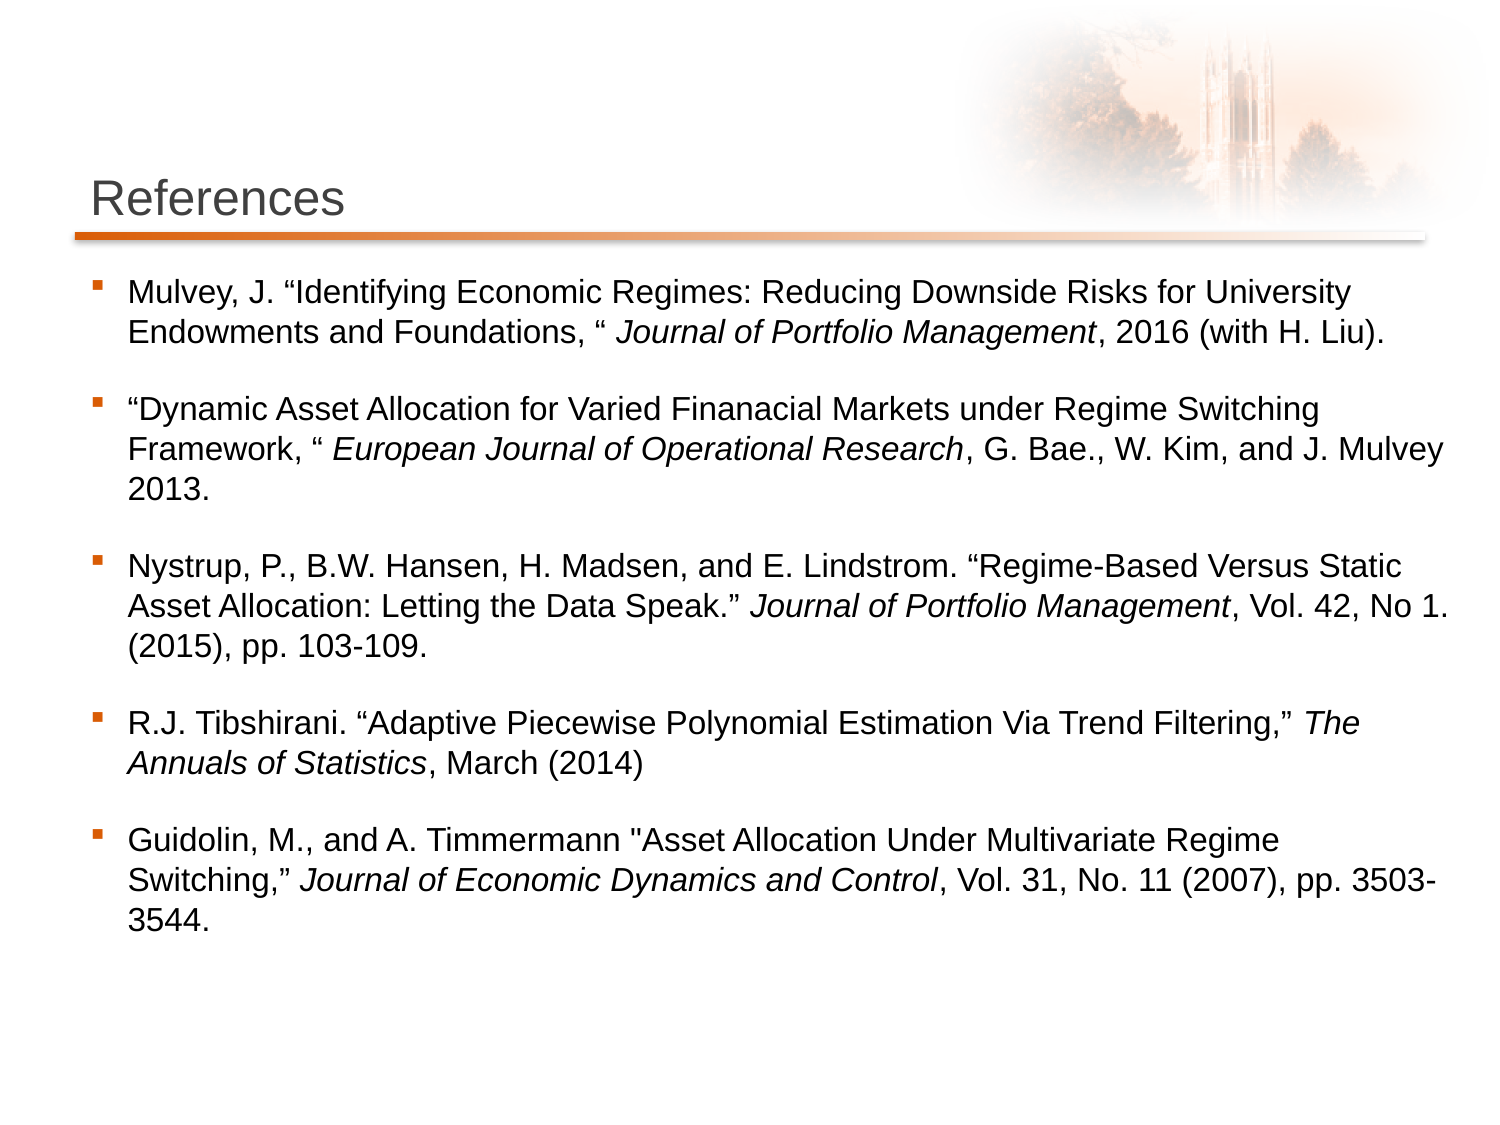

# References
Mulvey, J. “Identifying Economic Regimes: Reducing Downside Risks for University Endowments and Foundations, “ Journal of Portfolio Management, 2016 (with H. Liu).
“Dynamic Asset Allocation for Varied Finanacial Markets under Regime Switching Framework, “ European Journal of Operational Research, G. Bae., W. Kim, and J. Mulvey 2013.
Nystrup, P., B.W. Hansen, H. Madsen, and E. Lindstrom. “Regime-Based Versus Static Asset Allocation: Letting the Data Speak.” Journal of Portfolio Management, Vol. 42, No 1. (2015), pp. 103-109.
R.J. Tibshirani. “Adaptive Piecewise Polynomial Estimation Via Trend Filtering,” The Annuals of Statistics, March (2014)
Guidolin, M., and A. Timmermann "Asset Allocation Under Multivariate Regime Switching,” Journal of Economic Dynamics and Control, Vol. 31, No. 11 (2007), pp. 3503-3544.